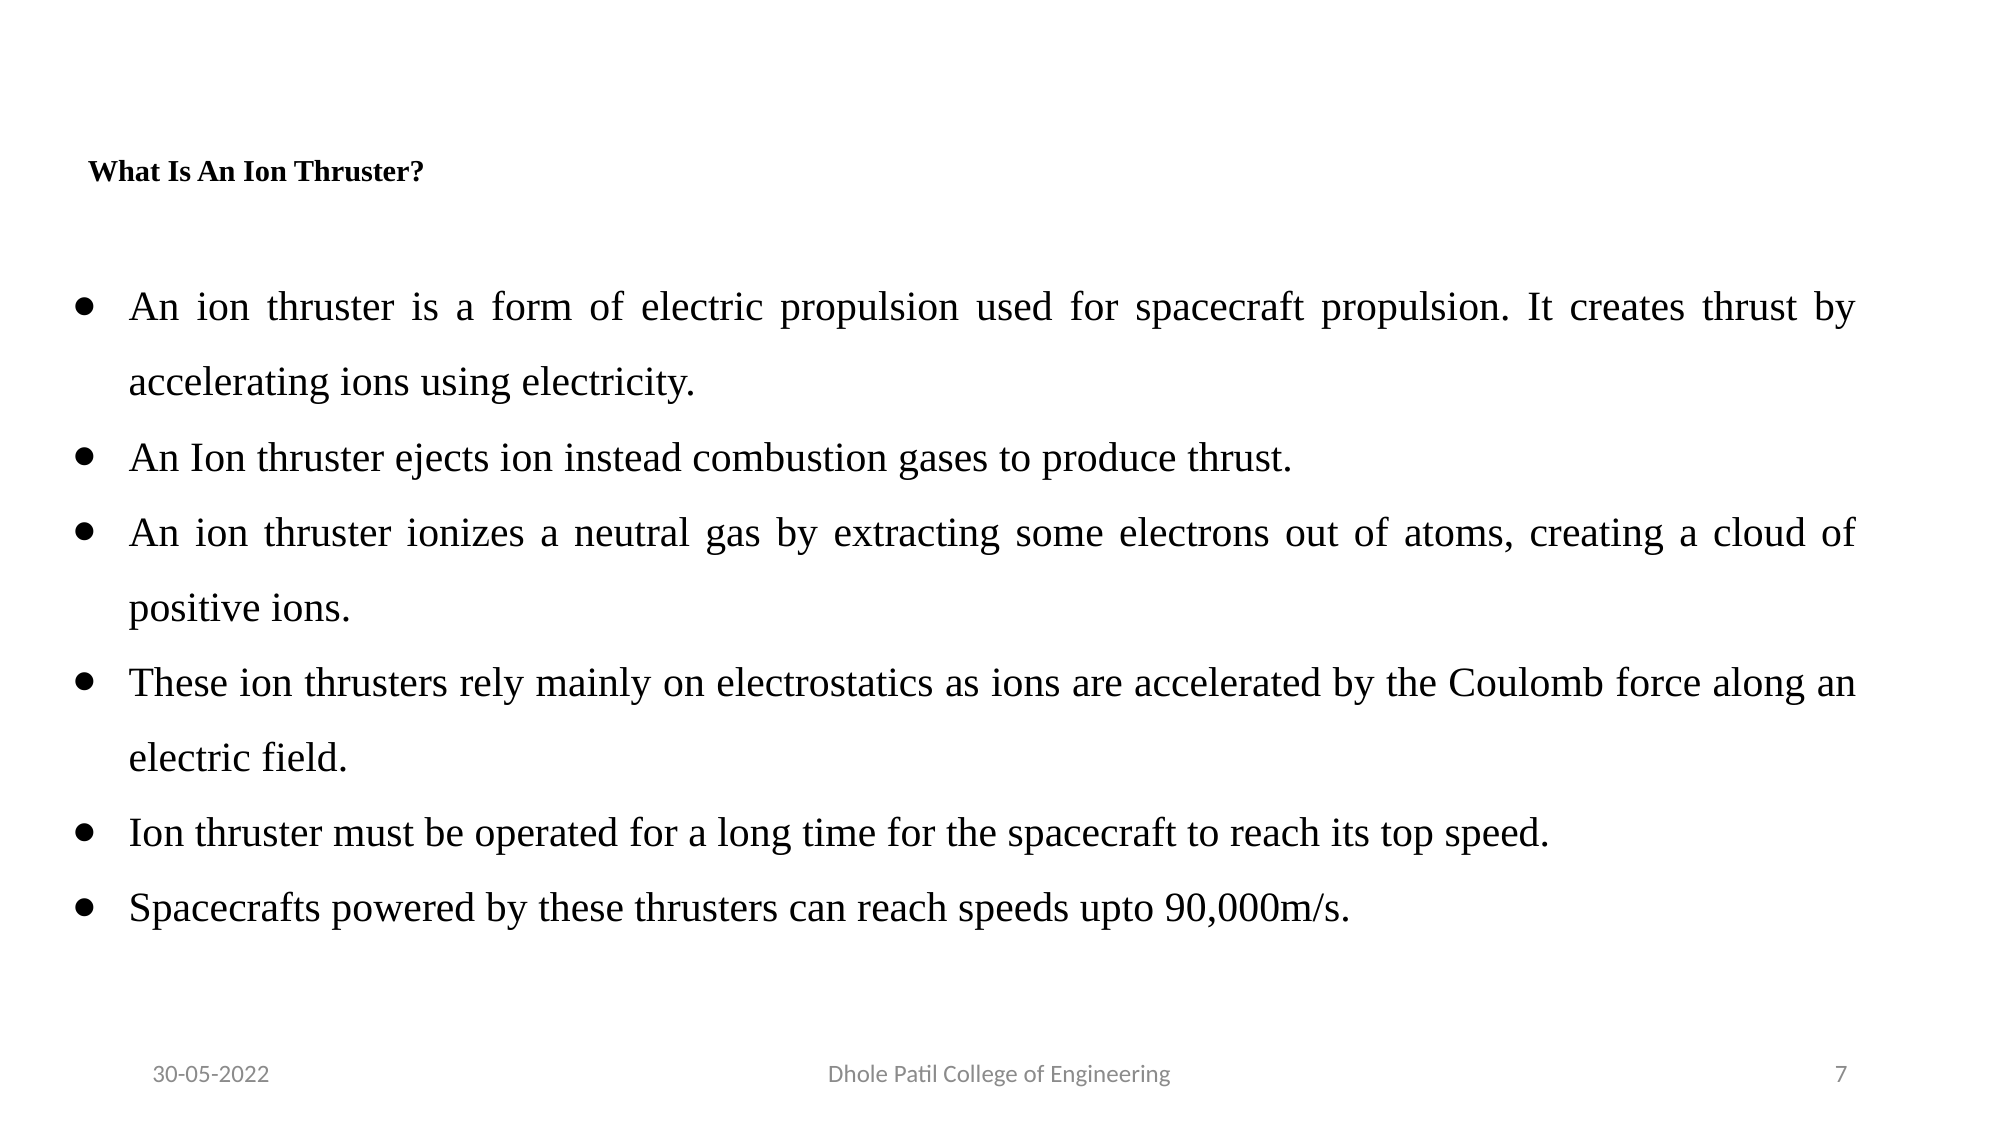

# What Is An Ion Thruster?
An ion thruster is a form of electric propulsion used for spacecraft propulsion. It creates thrust by accelerating ions using electricity.
An Ion thruster ejects ion instead combustion gases to produce thrust.
An ion thruster ionizes a neutral gas by extracting some electrons out of atoms, creating a cloud of positive ions.
These ion thrusters rely mainly on electrostatics as ions are accelerated by the Coulomb force along an electric field.
Ion thruster must be operated for a long time for the spacecraft to reach its top speed.
Spacecrafts powered by these thrusters can reach speeds upto 90,000m/s.

30-05-2022
Dhole Patil College of Engineering
7